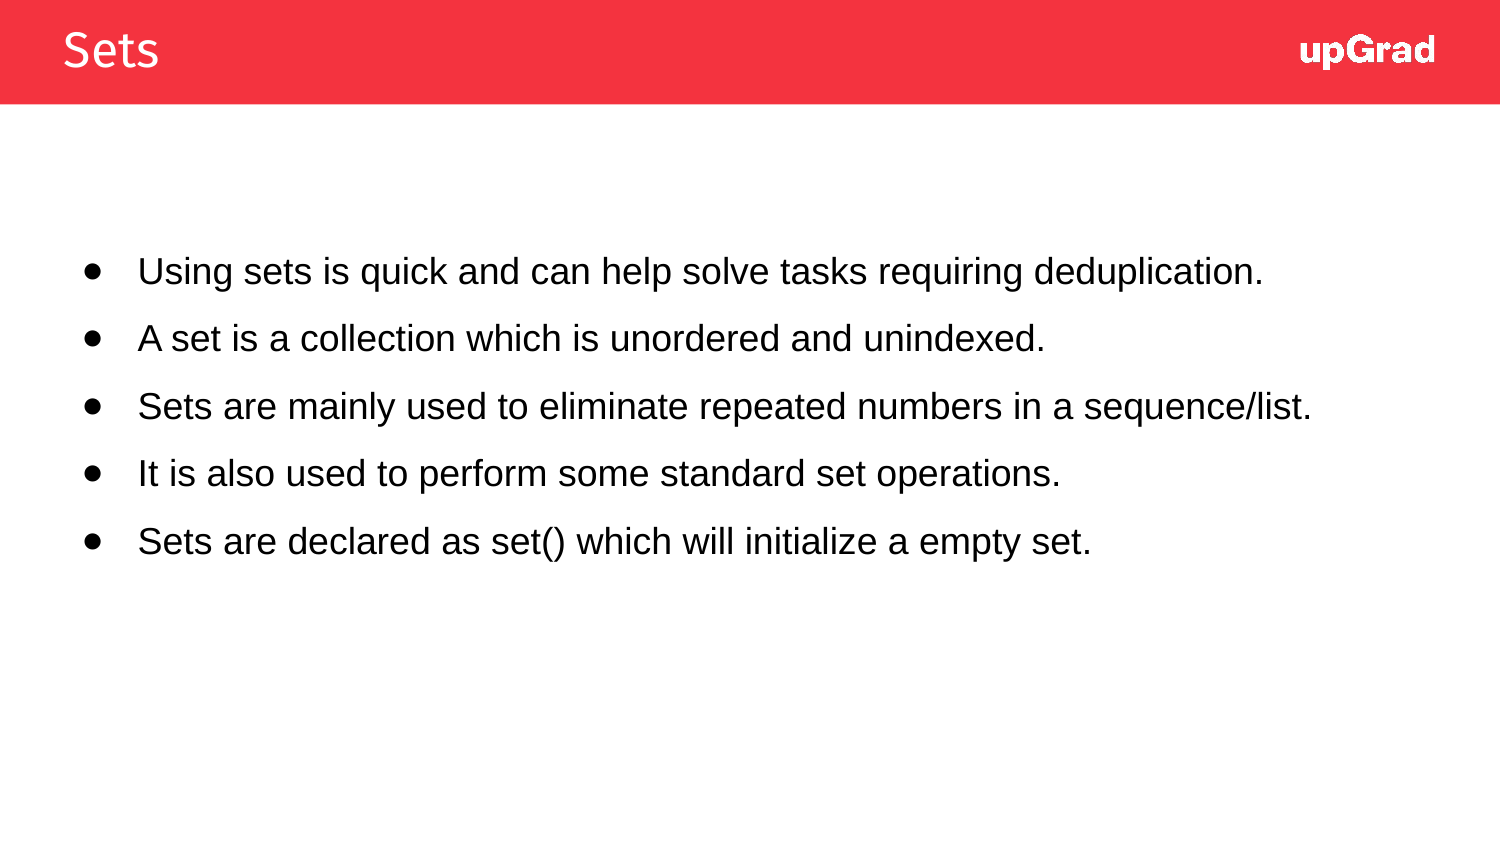

# Sets

Using sets is quick and can help solve tasks requiring deduplication.
A set is a collection which is unordered and unindexed.
Sets are mainly used to eliminate repeated numbers in a sequence/list.
It is also used to perform some standard set operations.
Sets are declared as set() which will initialize a empty set.